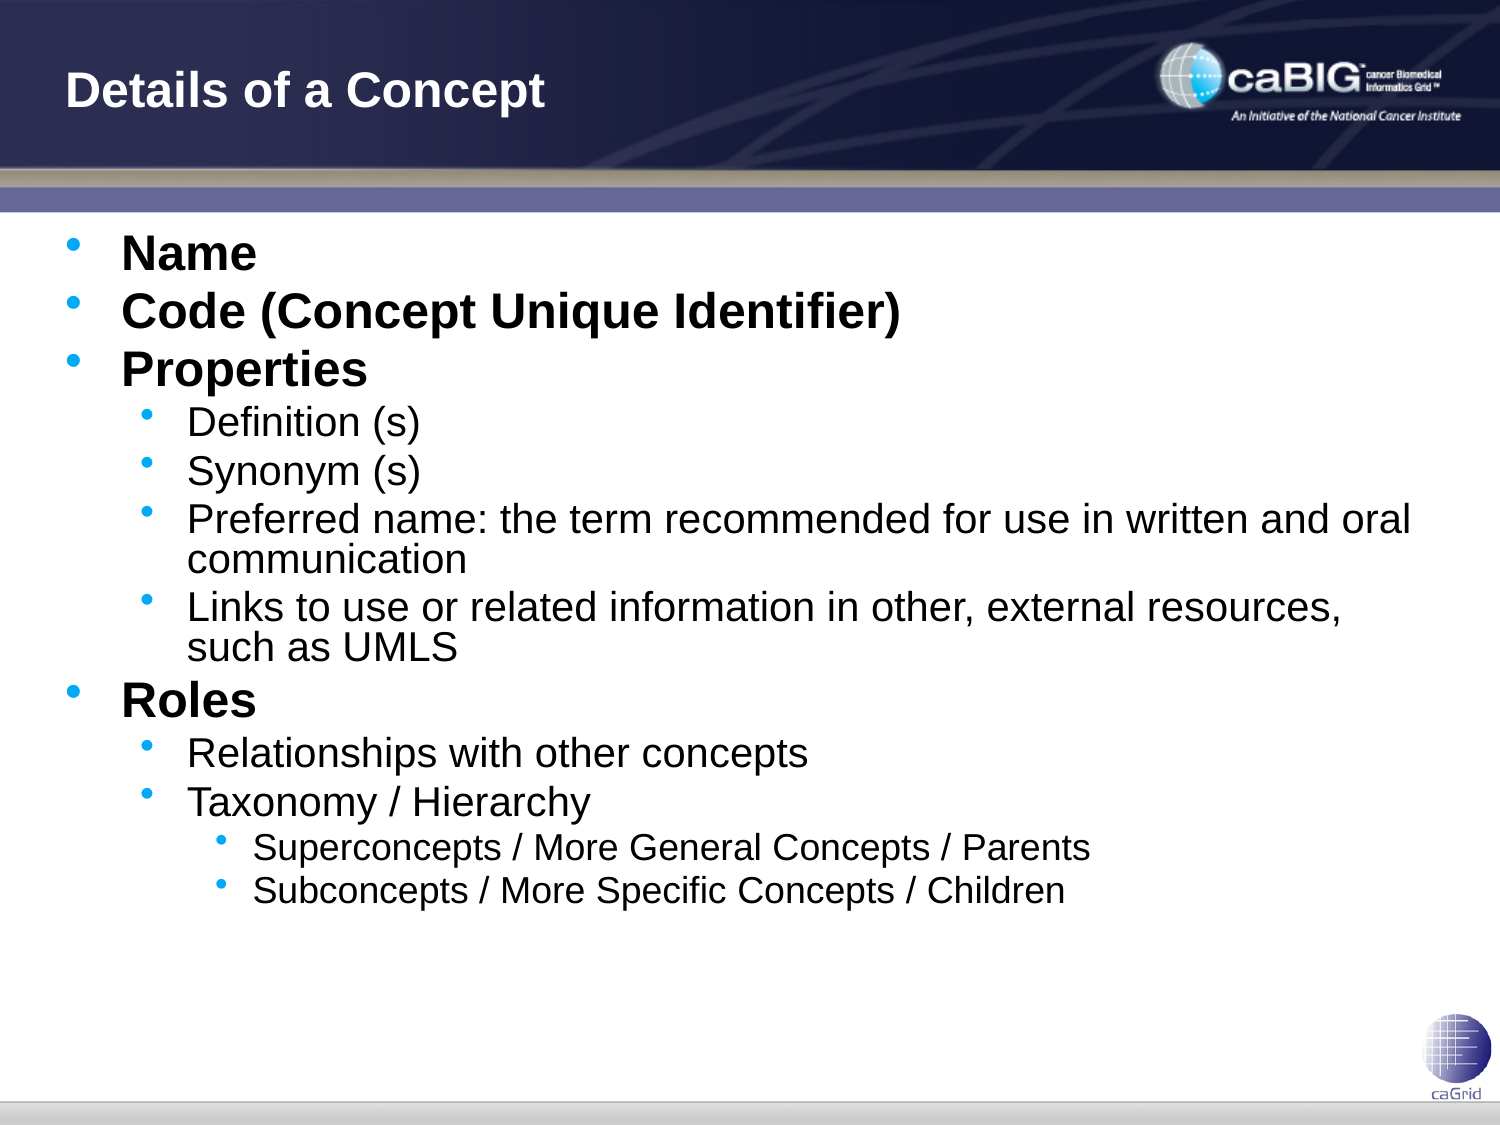

# Details of a Concept
Name
Code (Concept Unique Identifier)
Properties
Definition (s)
Synonym (s)
Preferred name: the term recommended for use in written and oral communication
Links to use or related information in other, external resources, such as UMLS
Roles
Relationships with other concepts
Taxonomy / Hierarchy
Superconcepts / More General Concepts / Parents
Subconcepts / More Specific Concepts / Children